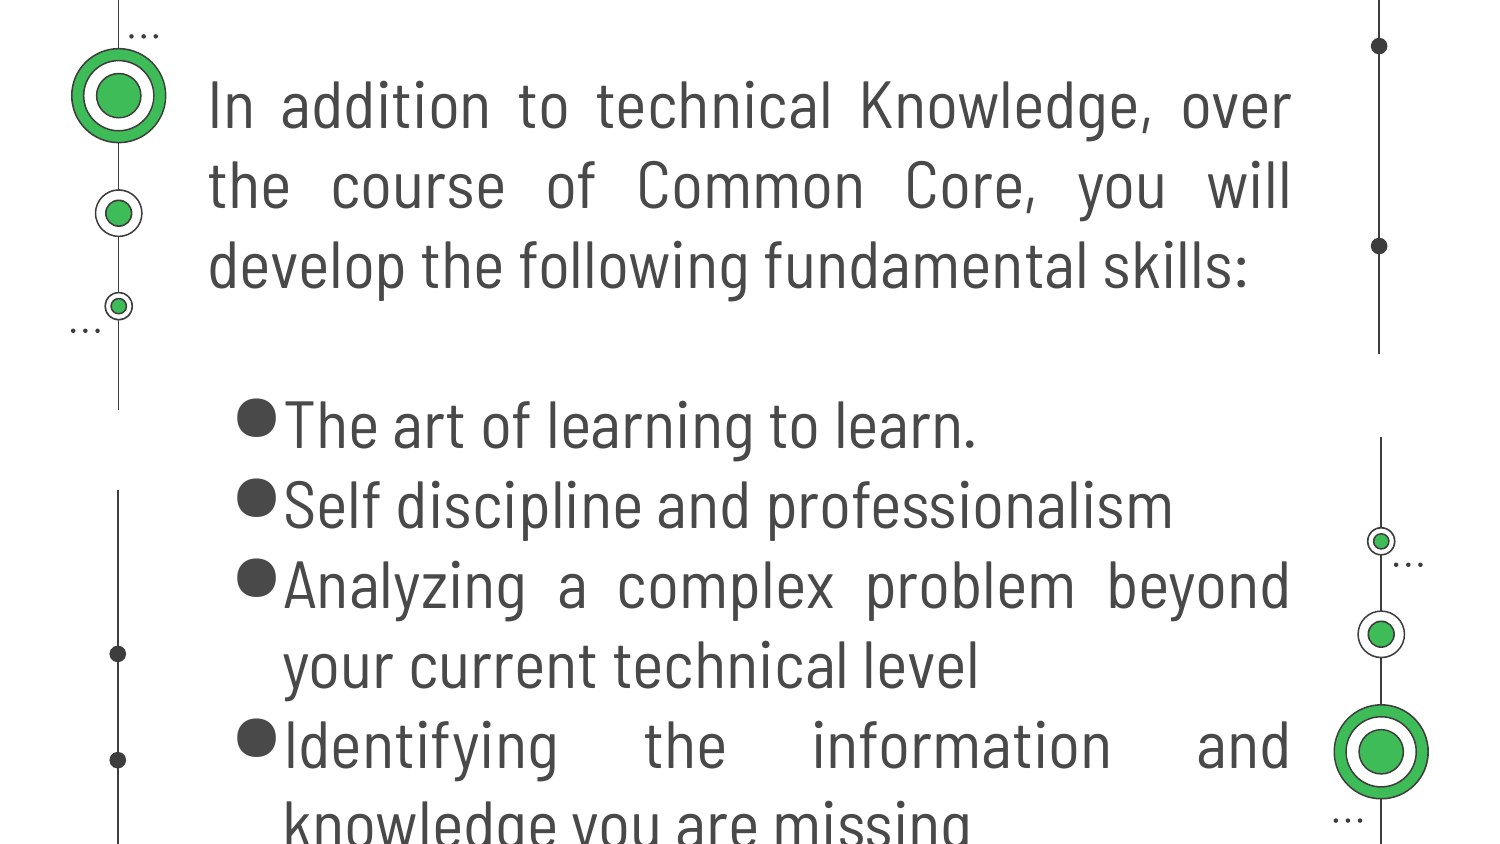

1337’s common core focuses on the fundamentals of programming.
It overlaps with 42’s common core, that all partner schools in the world have in common, respecting and featuring the same content, rules and future evolutions, plus a mandatory internship.

In addition to technical Knowledge, over the course of Common Core, you will develop the following fundamental skills:

The art of learning to learn.
Self discipline and professionalism
Analyzing a complex problem beyond your current technical level
Identifying the information and knowledge you are missing
Search for relevant knowledge

Common Core lasts around 2 years including internship. It is however possible to reach the internship in less than 20 months.